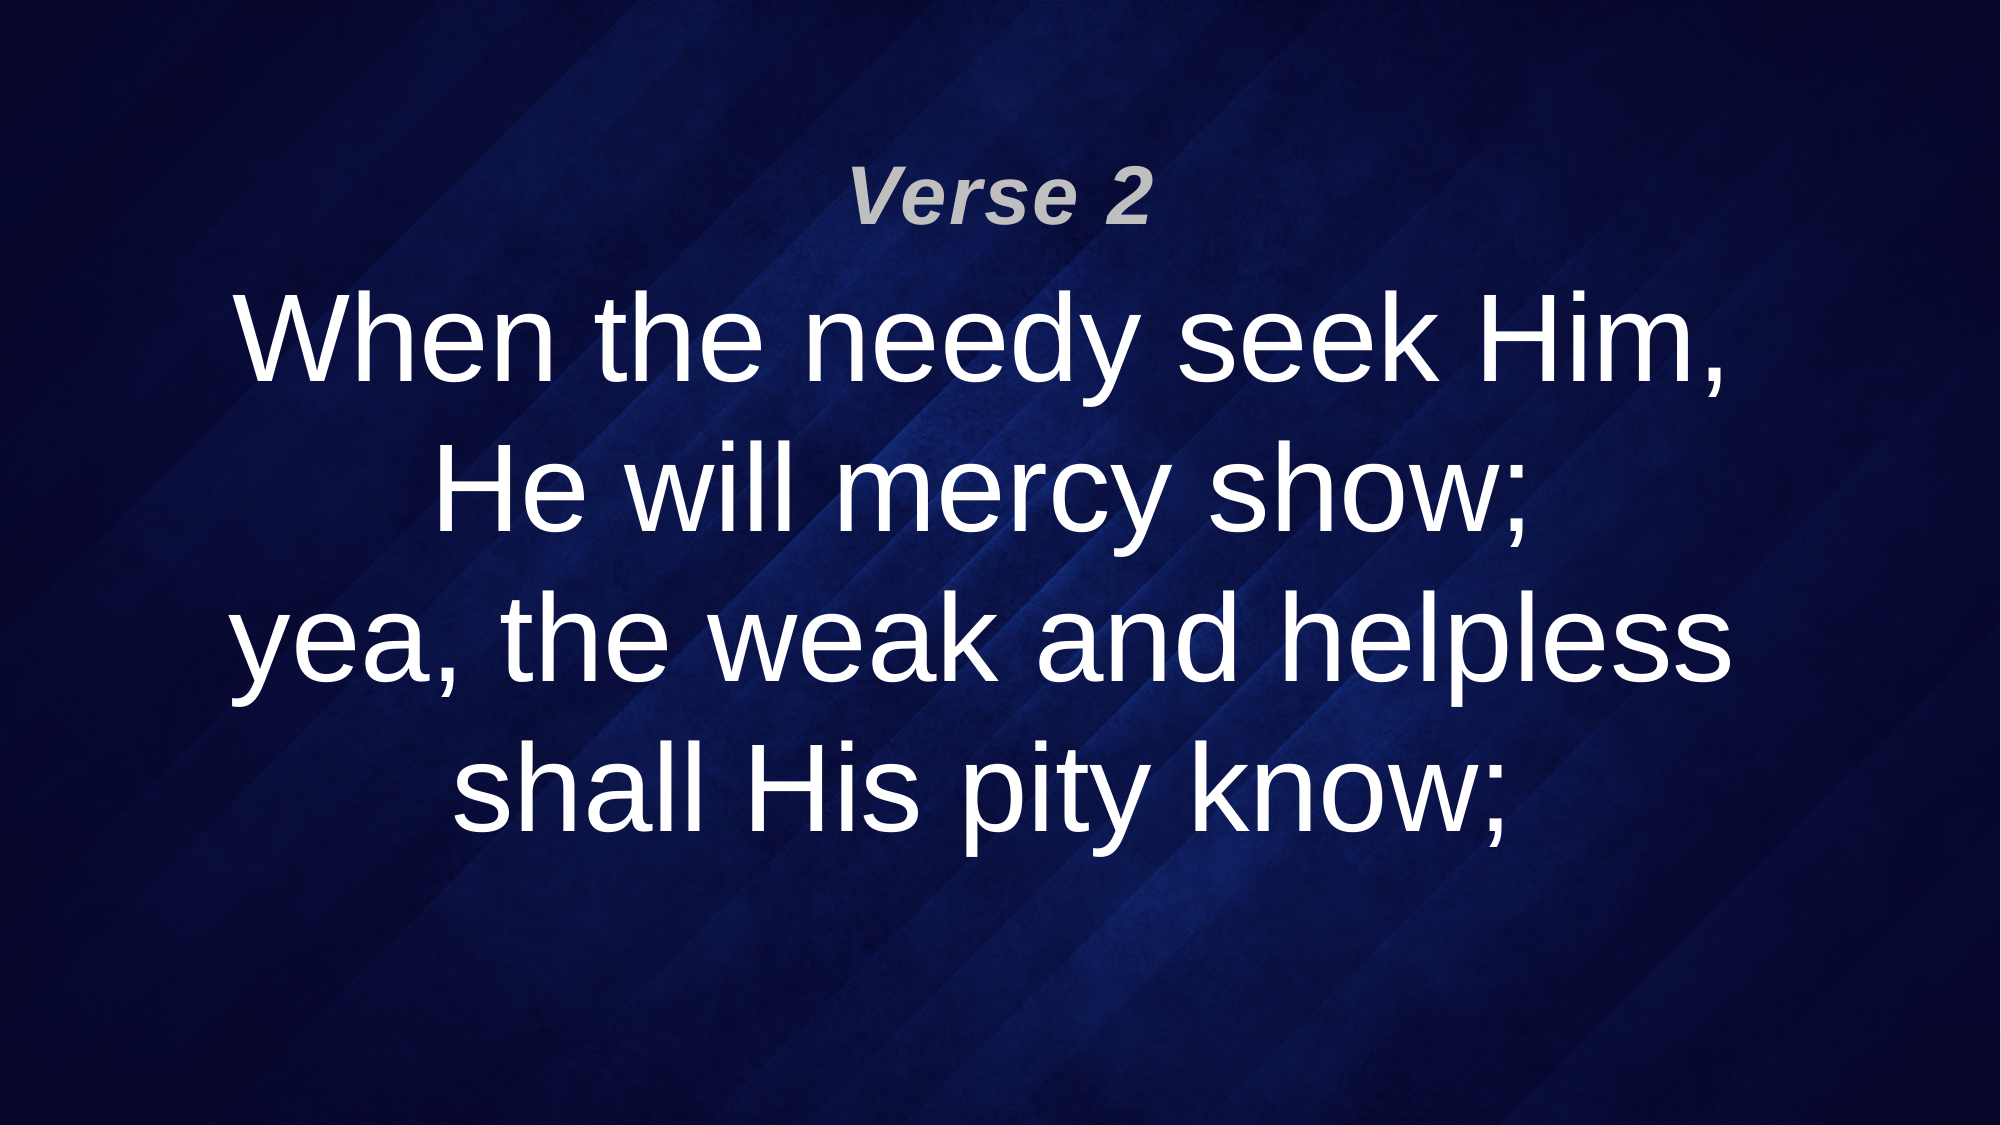

Verse 2
# When the needy seek Him, He will mercy show; yea, the weak and helpless shall His pity know;